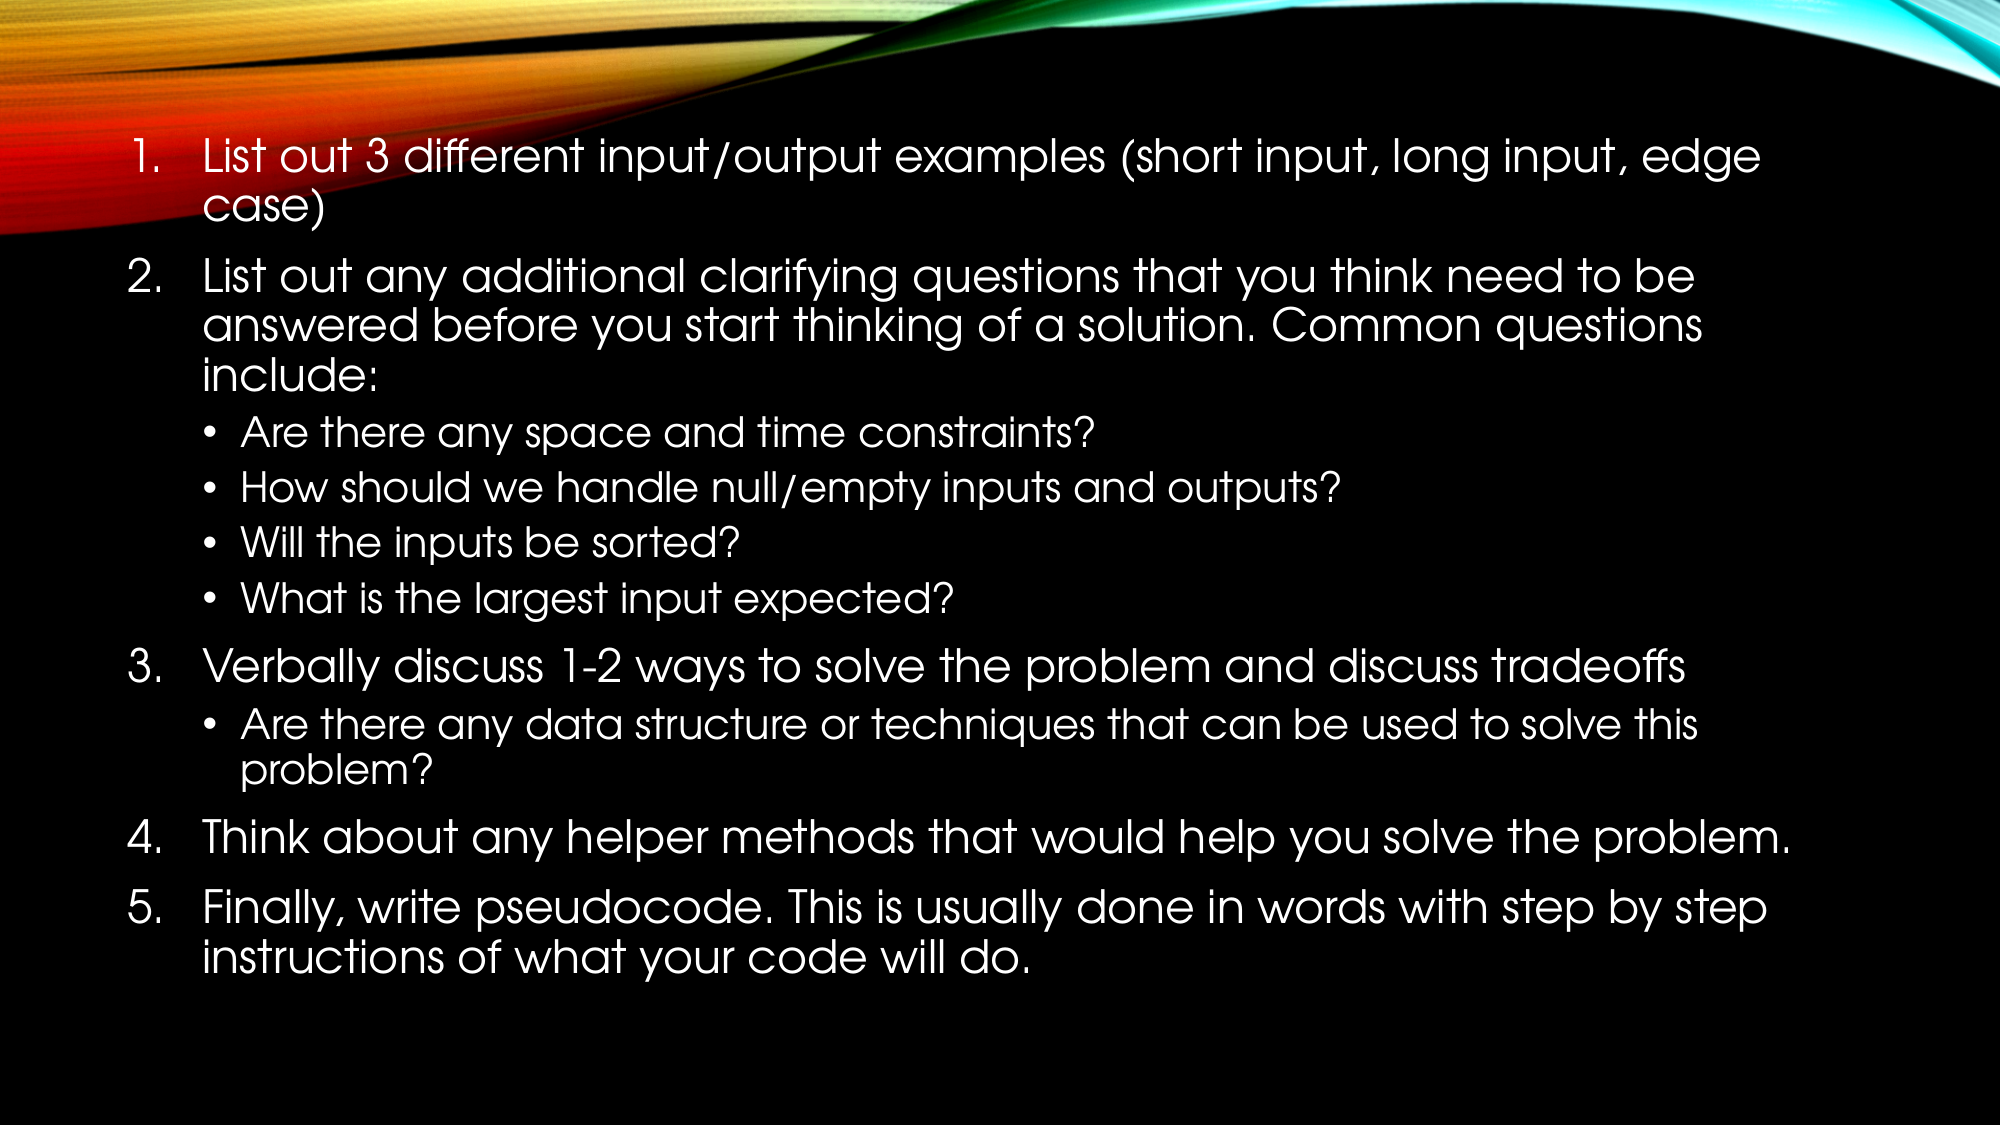

List out 3 different input/output examples (short input, long input, edge case)
List out any additional clarifying questions that you think need to be answered before you start thinking of a solution. Common questions include:
Are there any space and time constraints?
How should we handle null/empty inputs and outputs?
Will the inputs be sorted?
What is the largest input expected?
Verbally discuss 1-2 ways to solve the problem and discuss tradeoffs
Are there any data structure or techniques that can be used to solve this problem?
Think about any helper methods that would help you solve the problem.
Finally, write pseudocode. This is usually done in words with step by step instructions of what your code will do.